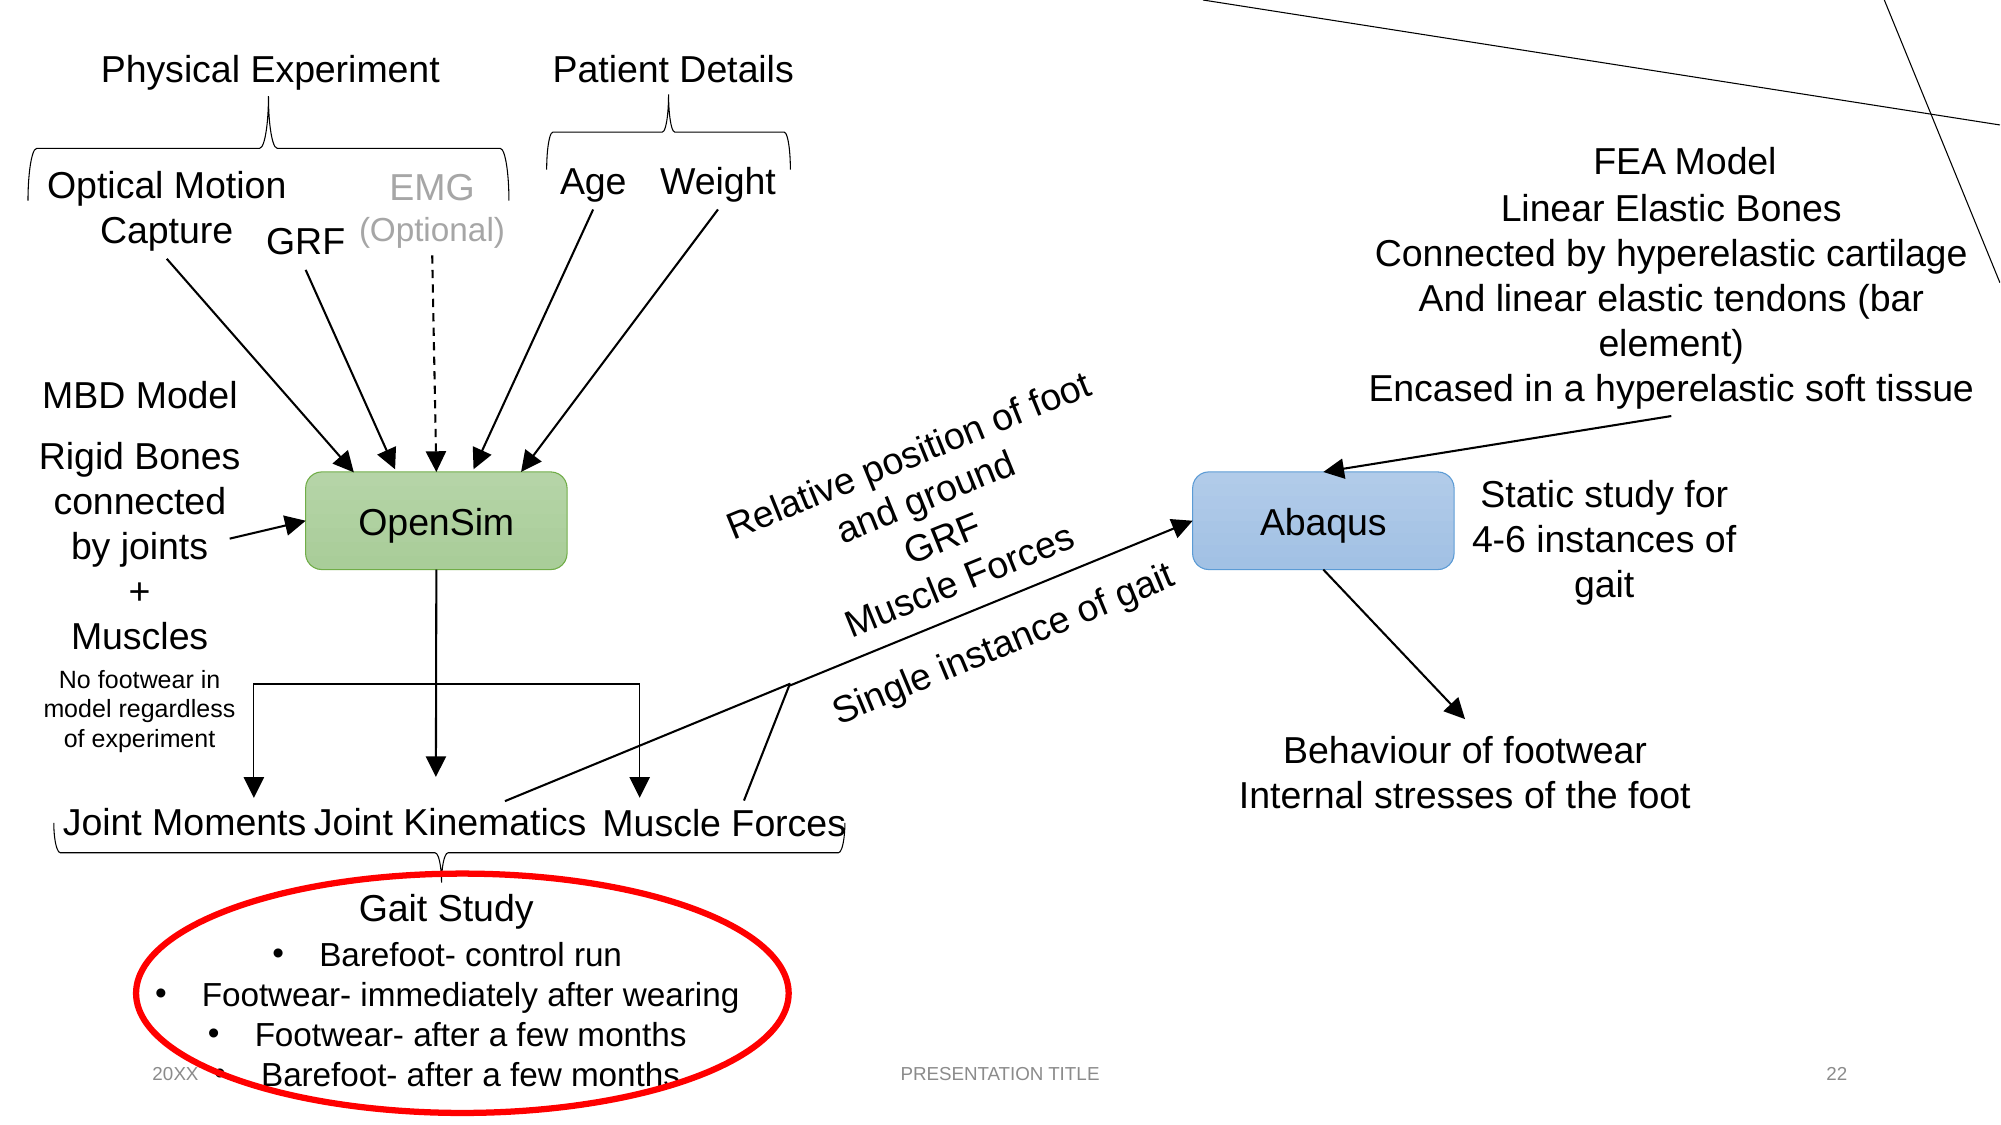

Physical Experiment
Patient Details
FEA Model
Age
Weight
Optical Motion Capture
EMG
(Optional)
Linear Elastic Bones
Connected by hyperelastic cartilage
And linear elastic tendons (bar element)
Encased in a hyperelastic soft tissue
GRF
MBD Model
Relative position of foot and ground
GRF
Muscle Forces
Rigid Bones connected by joints
+
Muscles

Static study for 4-6 instances of gait
Abaqus
OpenSim
Single instance of gait
No footwear in model regardless of experiment
Behaviour of footwear
Internal stresses of the foot
Joint Kinematics
Joint Moments
Muscle Forces

Gait Study
Barefoot- control run
Footwear- immediately after wearing
Footwear- after a few months
Barefoot- after a few months
20XX
PRESENTATION TITLE
22